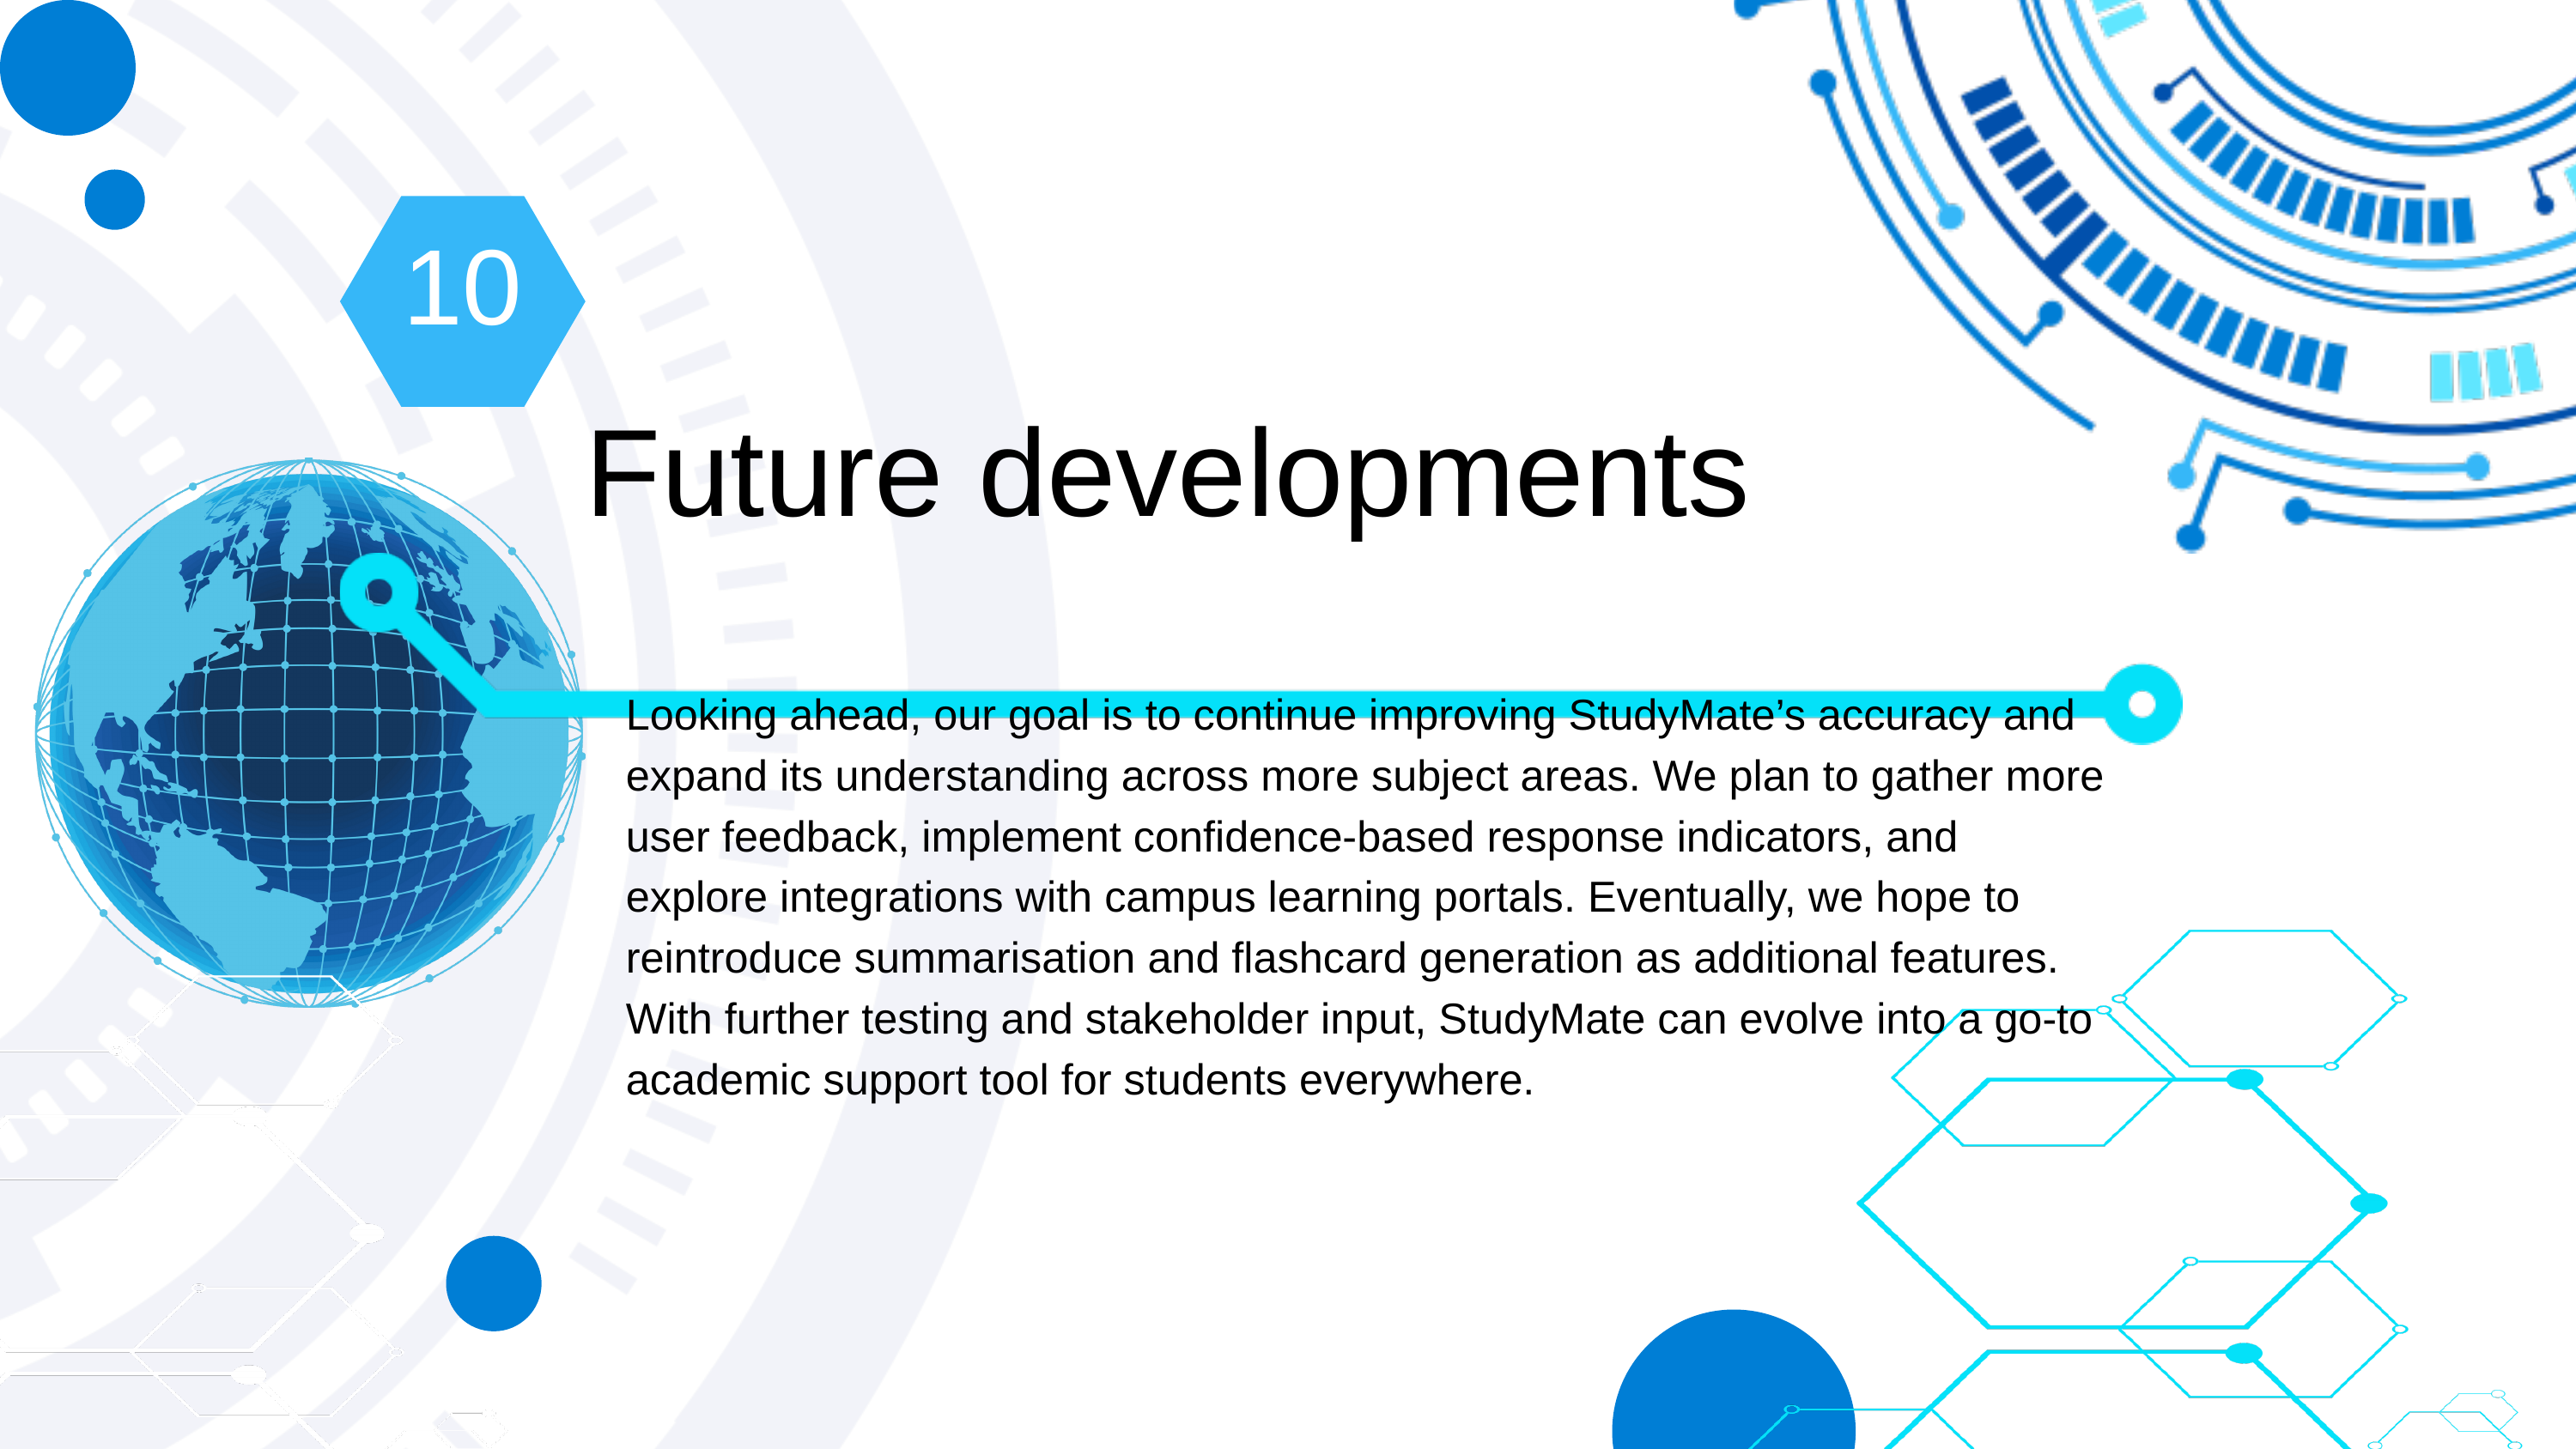

10
Future developments

Looking ahead, our goal is to continue improving StudyMate’s accuracy and expand its understanding across more subject areas. We plan to gather more user feedback, implement confidence-based response indicators, and explore integrations with campus learning portals. Eventually, we hope to reintroduce summarisation and flashcard generation as additional features. With further testing and stakeholder input, StudyMate can evolve into a go-to academic support tool for students everywhere.